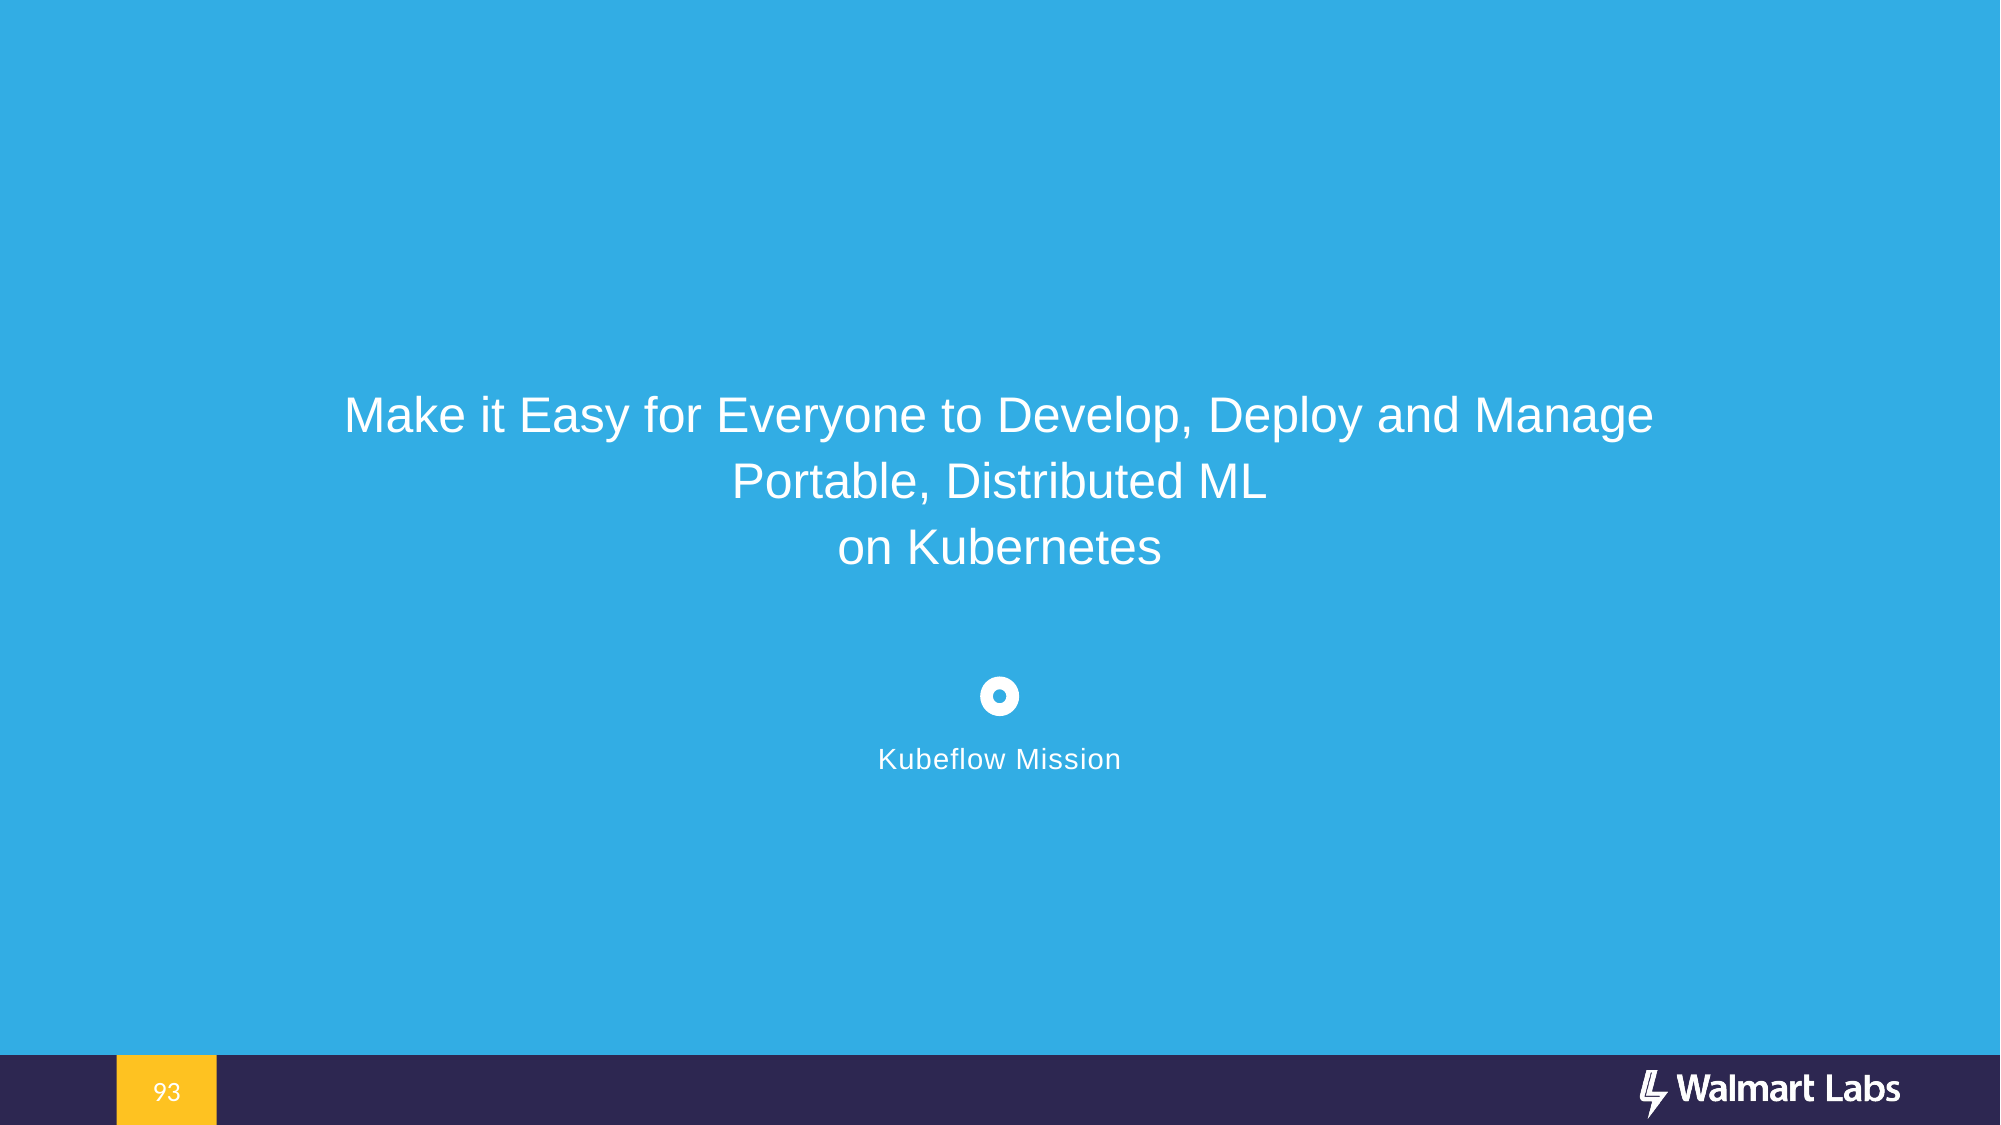

# Make it Easy for Everyone to Develop, Deploy and Manage Portable, Distributed ML on Kubernetes
Kubeflow Mission
93